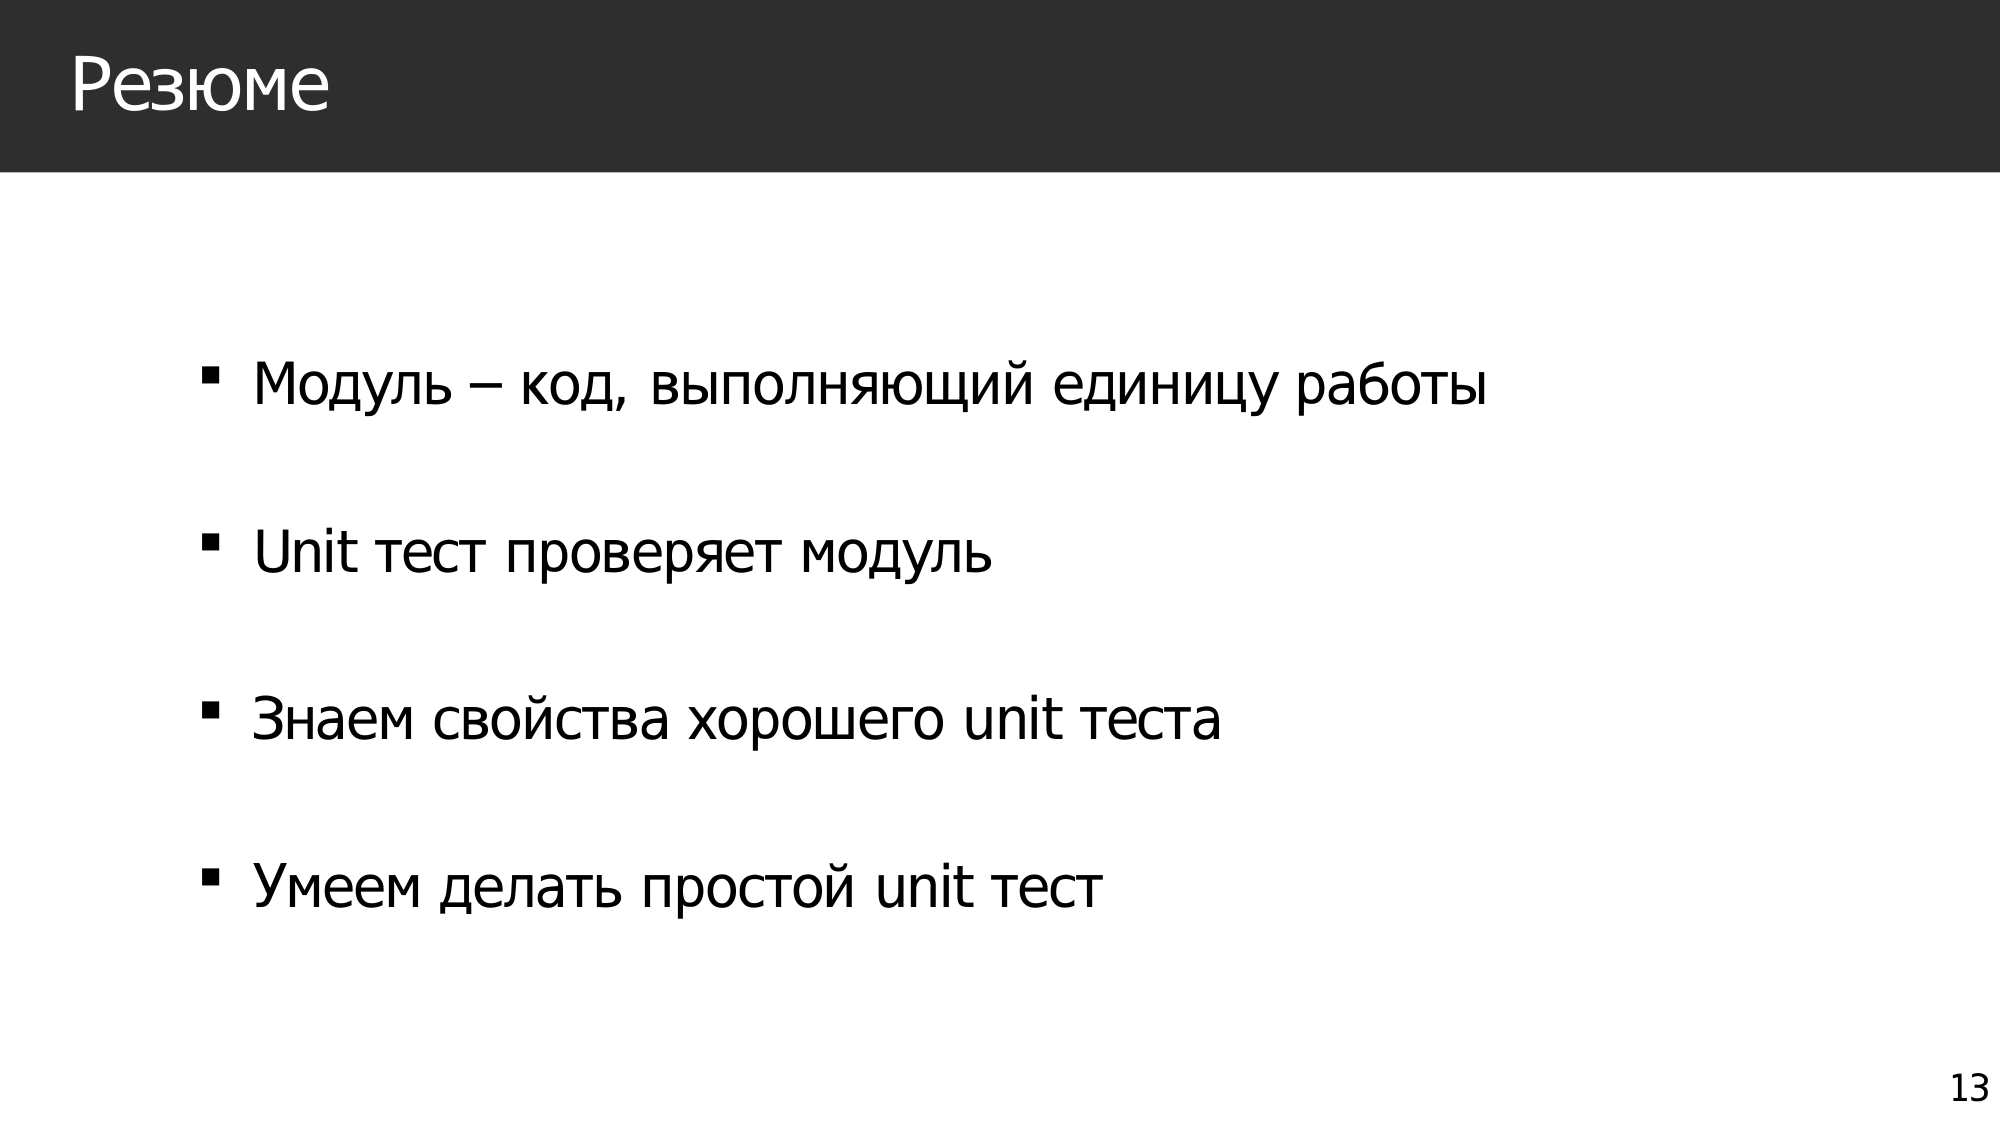

# Резюме
 Модуль – код, выполняющий единицу работы

 Unit тест проверяет модуль

 Знаем свойства хорошего unit теста

 Умеем делать простой unit тест

13